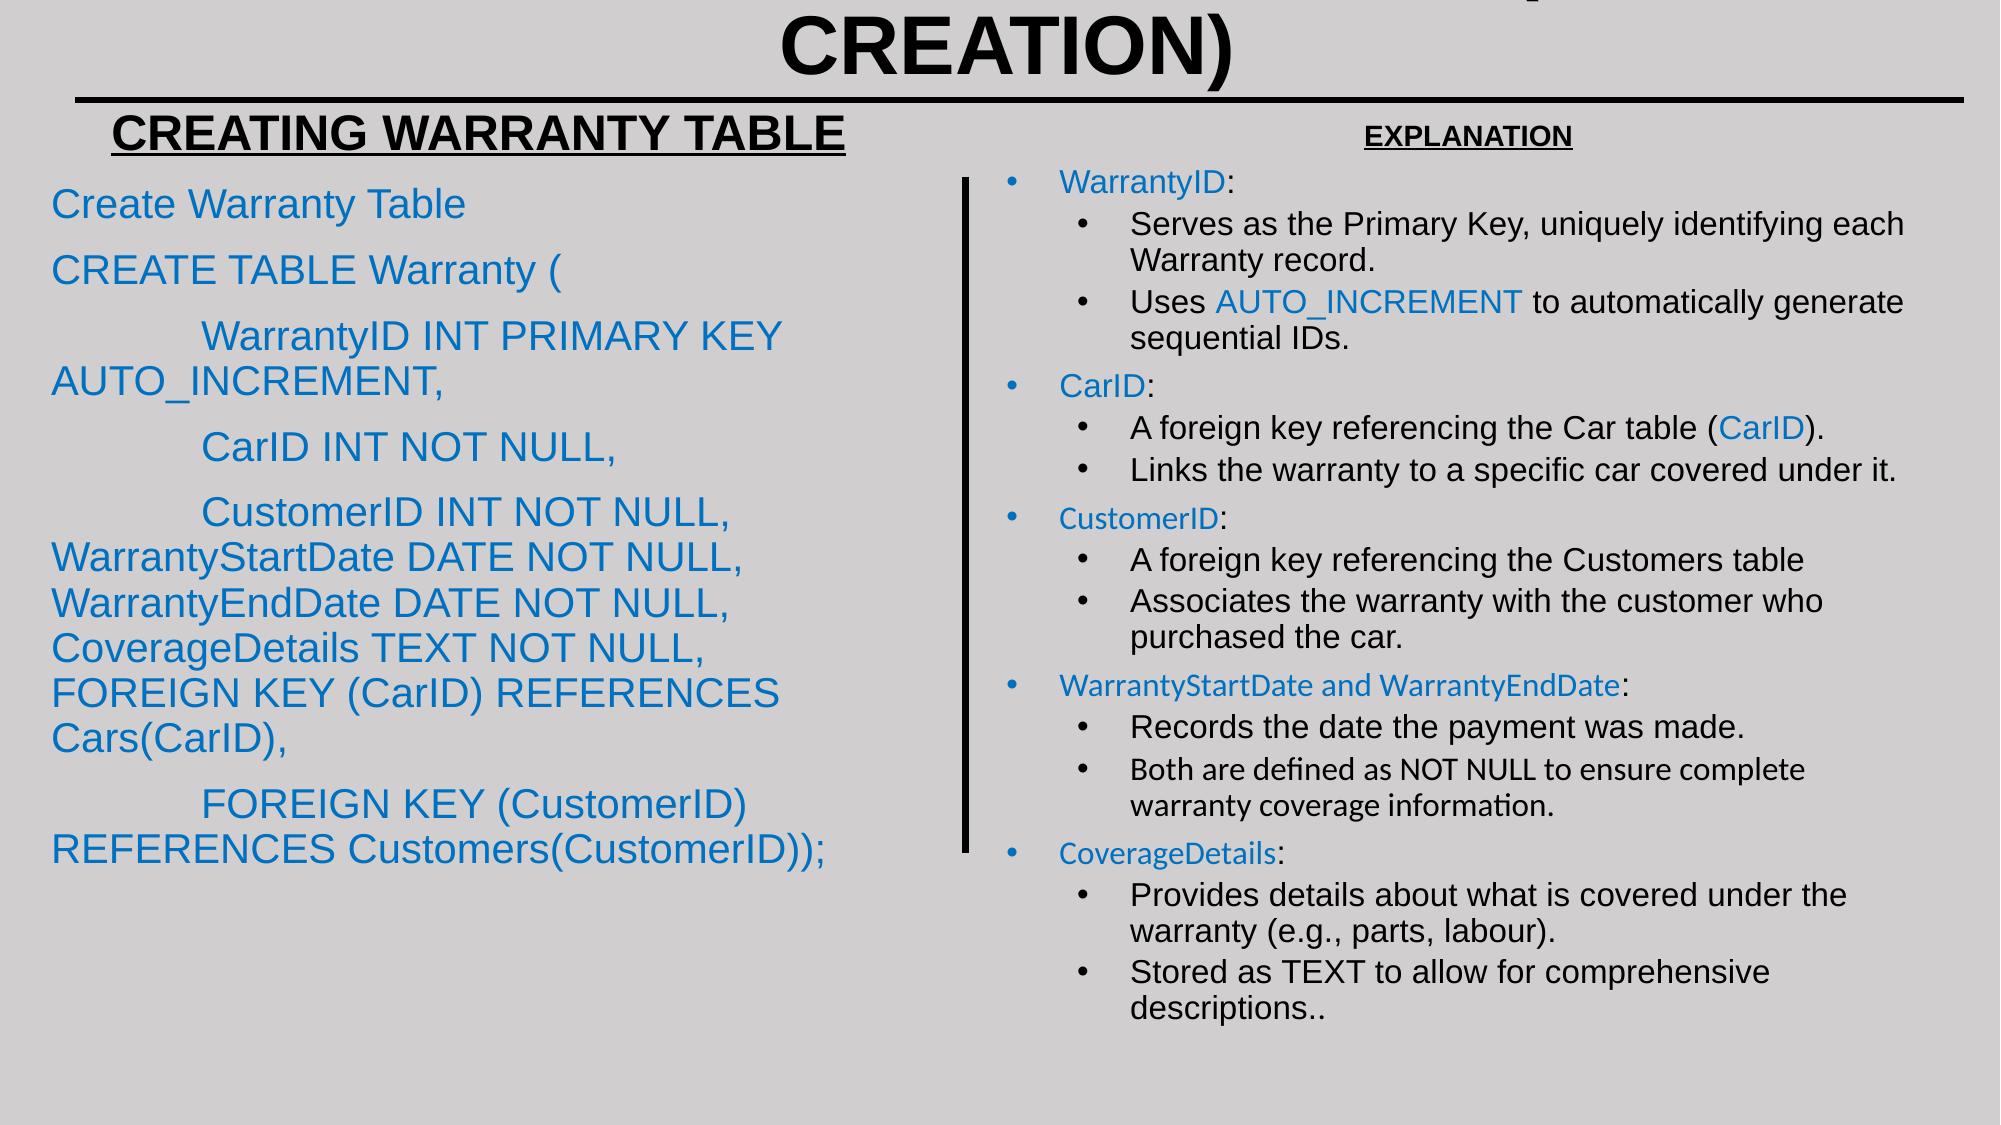

# DATA DEFINITION STATEMENTS (TABLE CREATION)
CREATING WARRANTY TABLE
Create Warranty Table
CREATE TABLE Warranty (
	WarrantyID INT PRIMARY KEY 	AUTO_INCREMENT,
	CarID INT NOT NULL,
	CustomerID INT NOT NULL,    	WarrantyStartDate DATE NOT NULL,    	WarrantyEndDate DATE NOT NULL,    	CoverageDetails TEXT NOT NULL,    	FOREIGN KEY (CarID) REFERENCES 	Cars(CarID),
	FOREIGN KEY (CustomerID) 	REFERENCES Customers(CustomerID));
EXPLANATION
WarrantyID:
Serves as the Primary Key, uniquely identifying each Warranty record.
Uses AUTO_INCREMENT to automatically generate sequential IDs.
CarID:
A foreign key referencing the Car table (CarID).
Links the warranty to a specific car covered under it.
CustomerID:
A foreign key referencing the Customers table
Associates the warranty with the customer who purchased the car.
WarrantyStartDate and WarrantyEndDate:
Records the date the payment was made.
Both are defined as NOT NULL to ensure complete warranty coverage information.
CoverageDetails:
Provides details about what is covered under the warranty (e.g., parts, labour).
Stored as TEXT to allow for comprehensive descriptions..